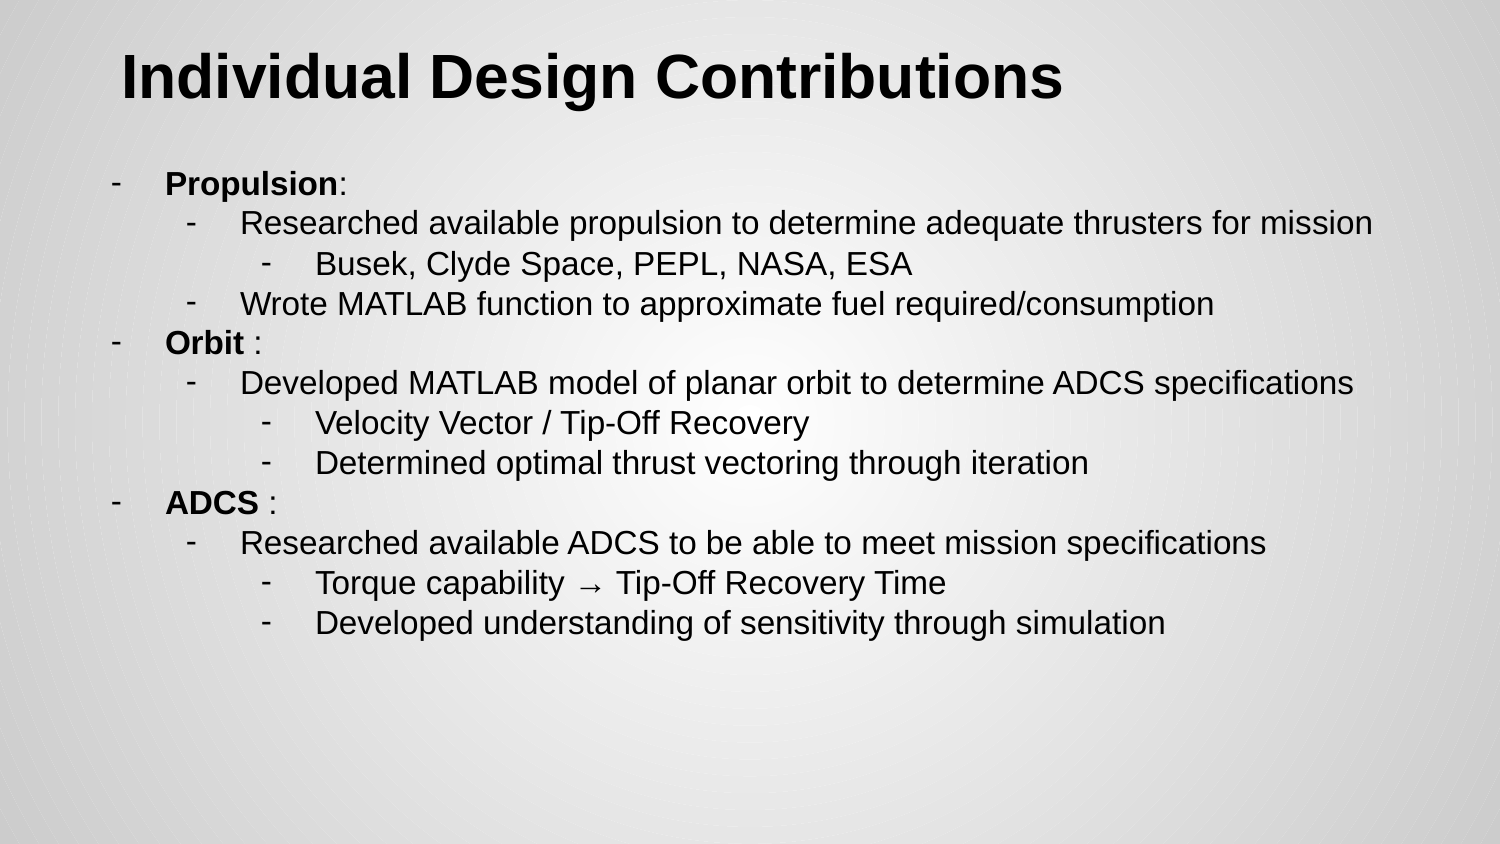

# Individual Design Contributions
Propulsion:
Researched available propulsion to determine adequate thrusters for mission
Busek, Clyde Space, PEPL, NASA, ESA
Wrote MATLAB function to approximate fuel required/consumption
Orbit :
Developed MATLAB model of planar orbit to determine ADCS specifications
Velocity Vector / Tip-Off Recovery
Determined optimal thrust vectoring through iteration
ADCS :
Researched available ADCS to be able to meet mission specifications
Torque capability → Tip-Off Recovery Time
Developed understanding of sensitivity through simulation